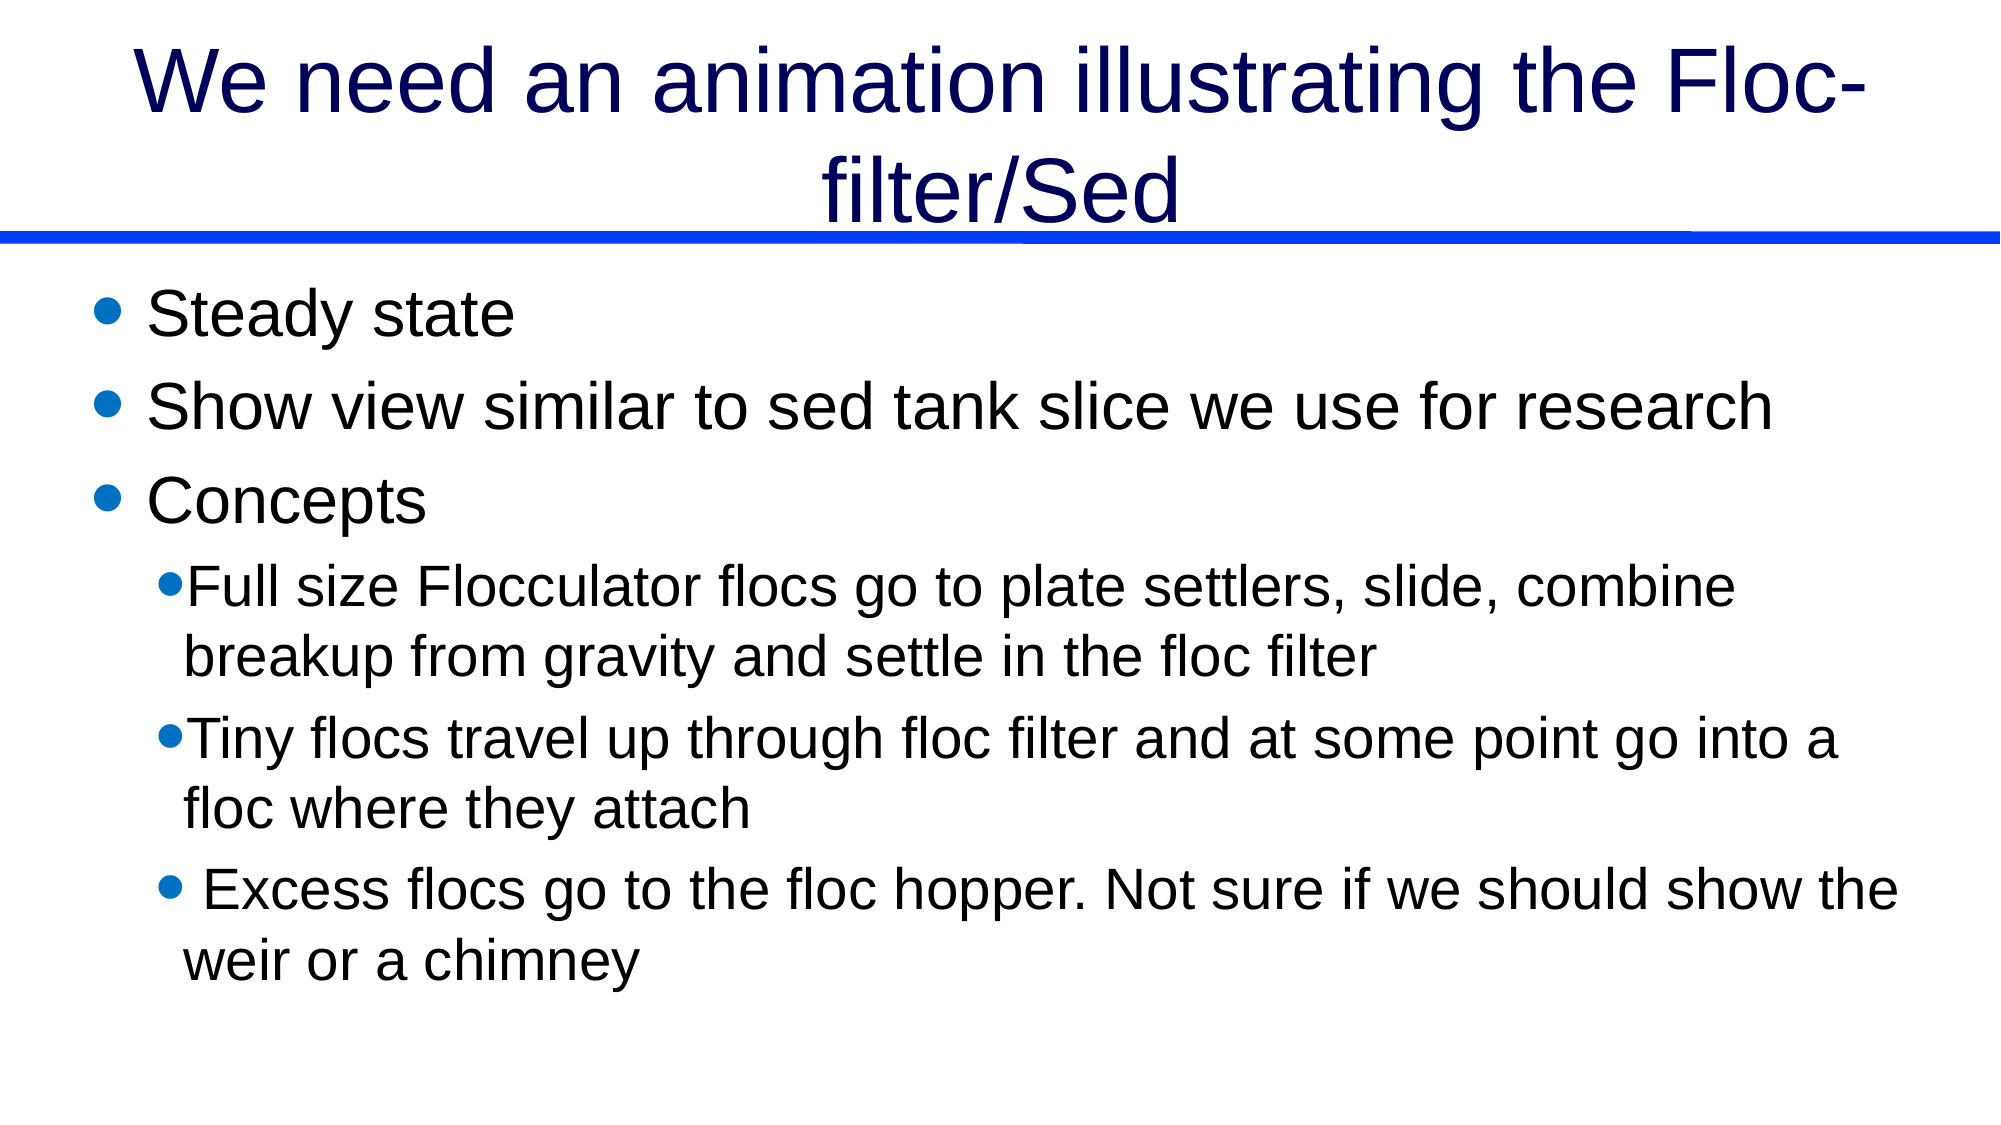

# We need an animation illustrating the Floc-filter/Sed
Steady state
Show view similar to sed tank slice we use for research
Concepts
Full size Flocculator flocs go to plate settlers, slide, combine breakup from gravity and settle in the floc filter
Tiny flocs travel up through floc filter and at some point go into a floc where they attach
 Excess flocs go to the floc hopper. Not sure if we should show the weir or a chimney